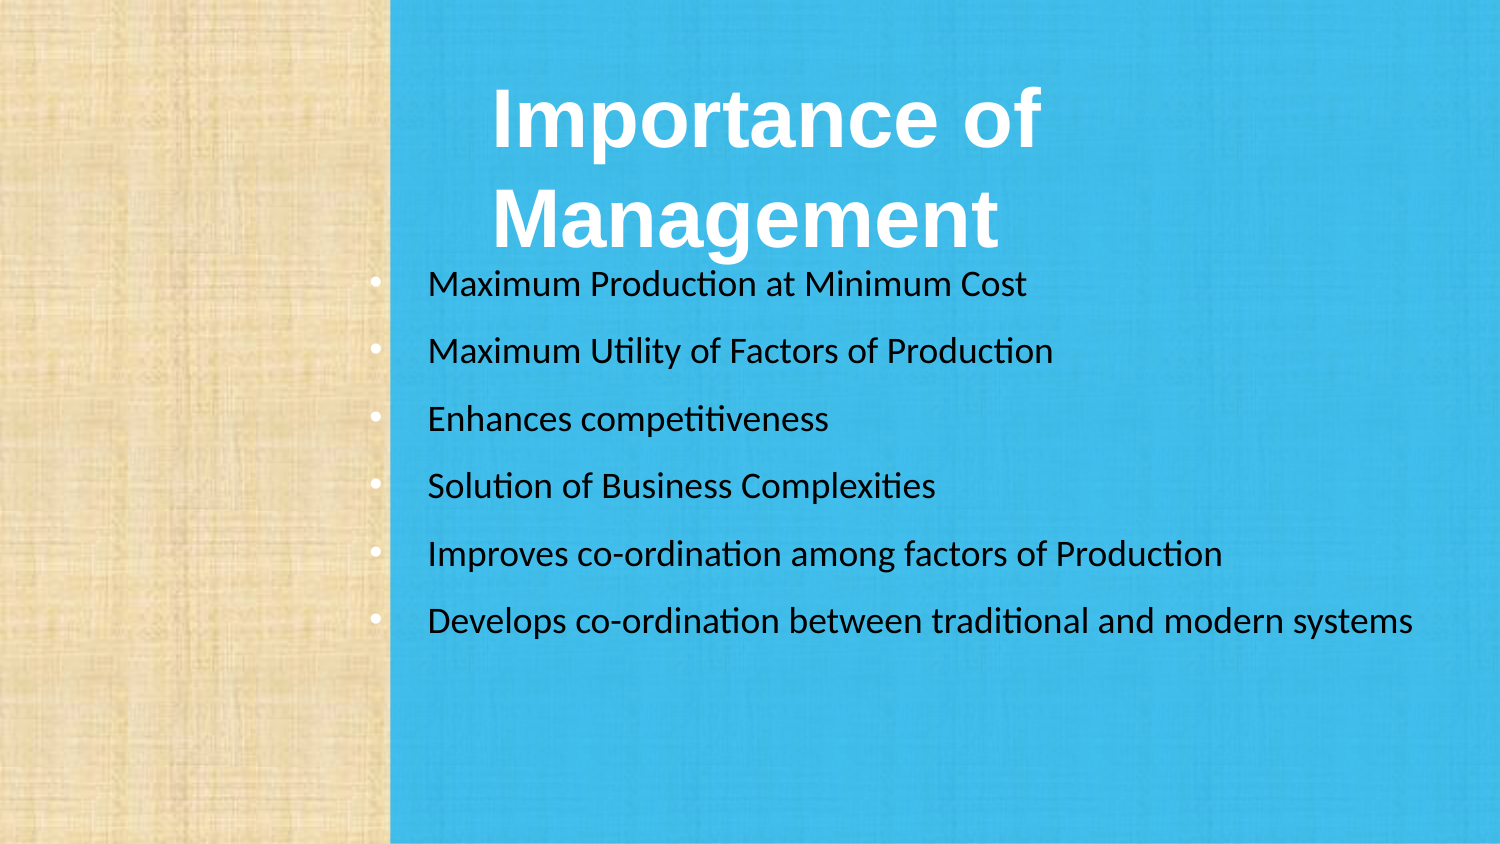

# Importance of Management
Maximum Production at Minimum Cost
Maximum Utility of Factors of Production
Enhances competitiveness
Solution of Business Complexities
Improves co-ordination among factors of Production
Develops co-ordination between traditional and modern systems